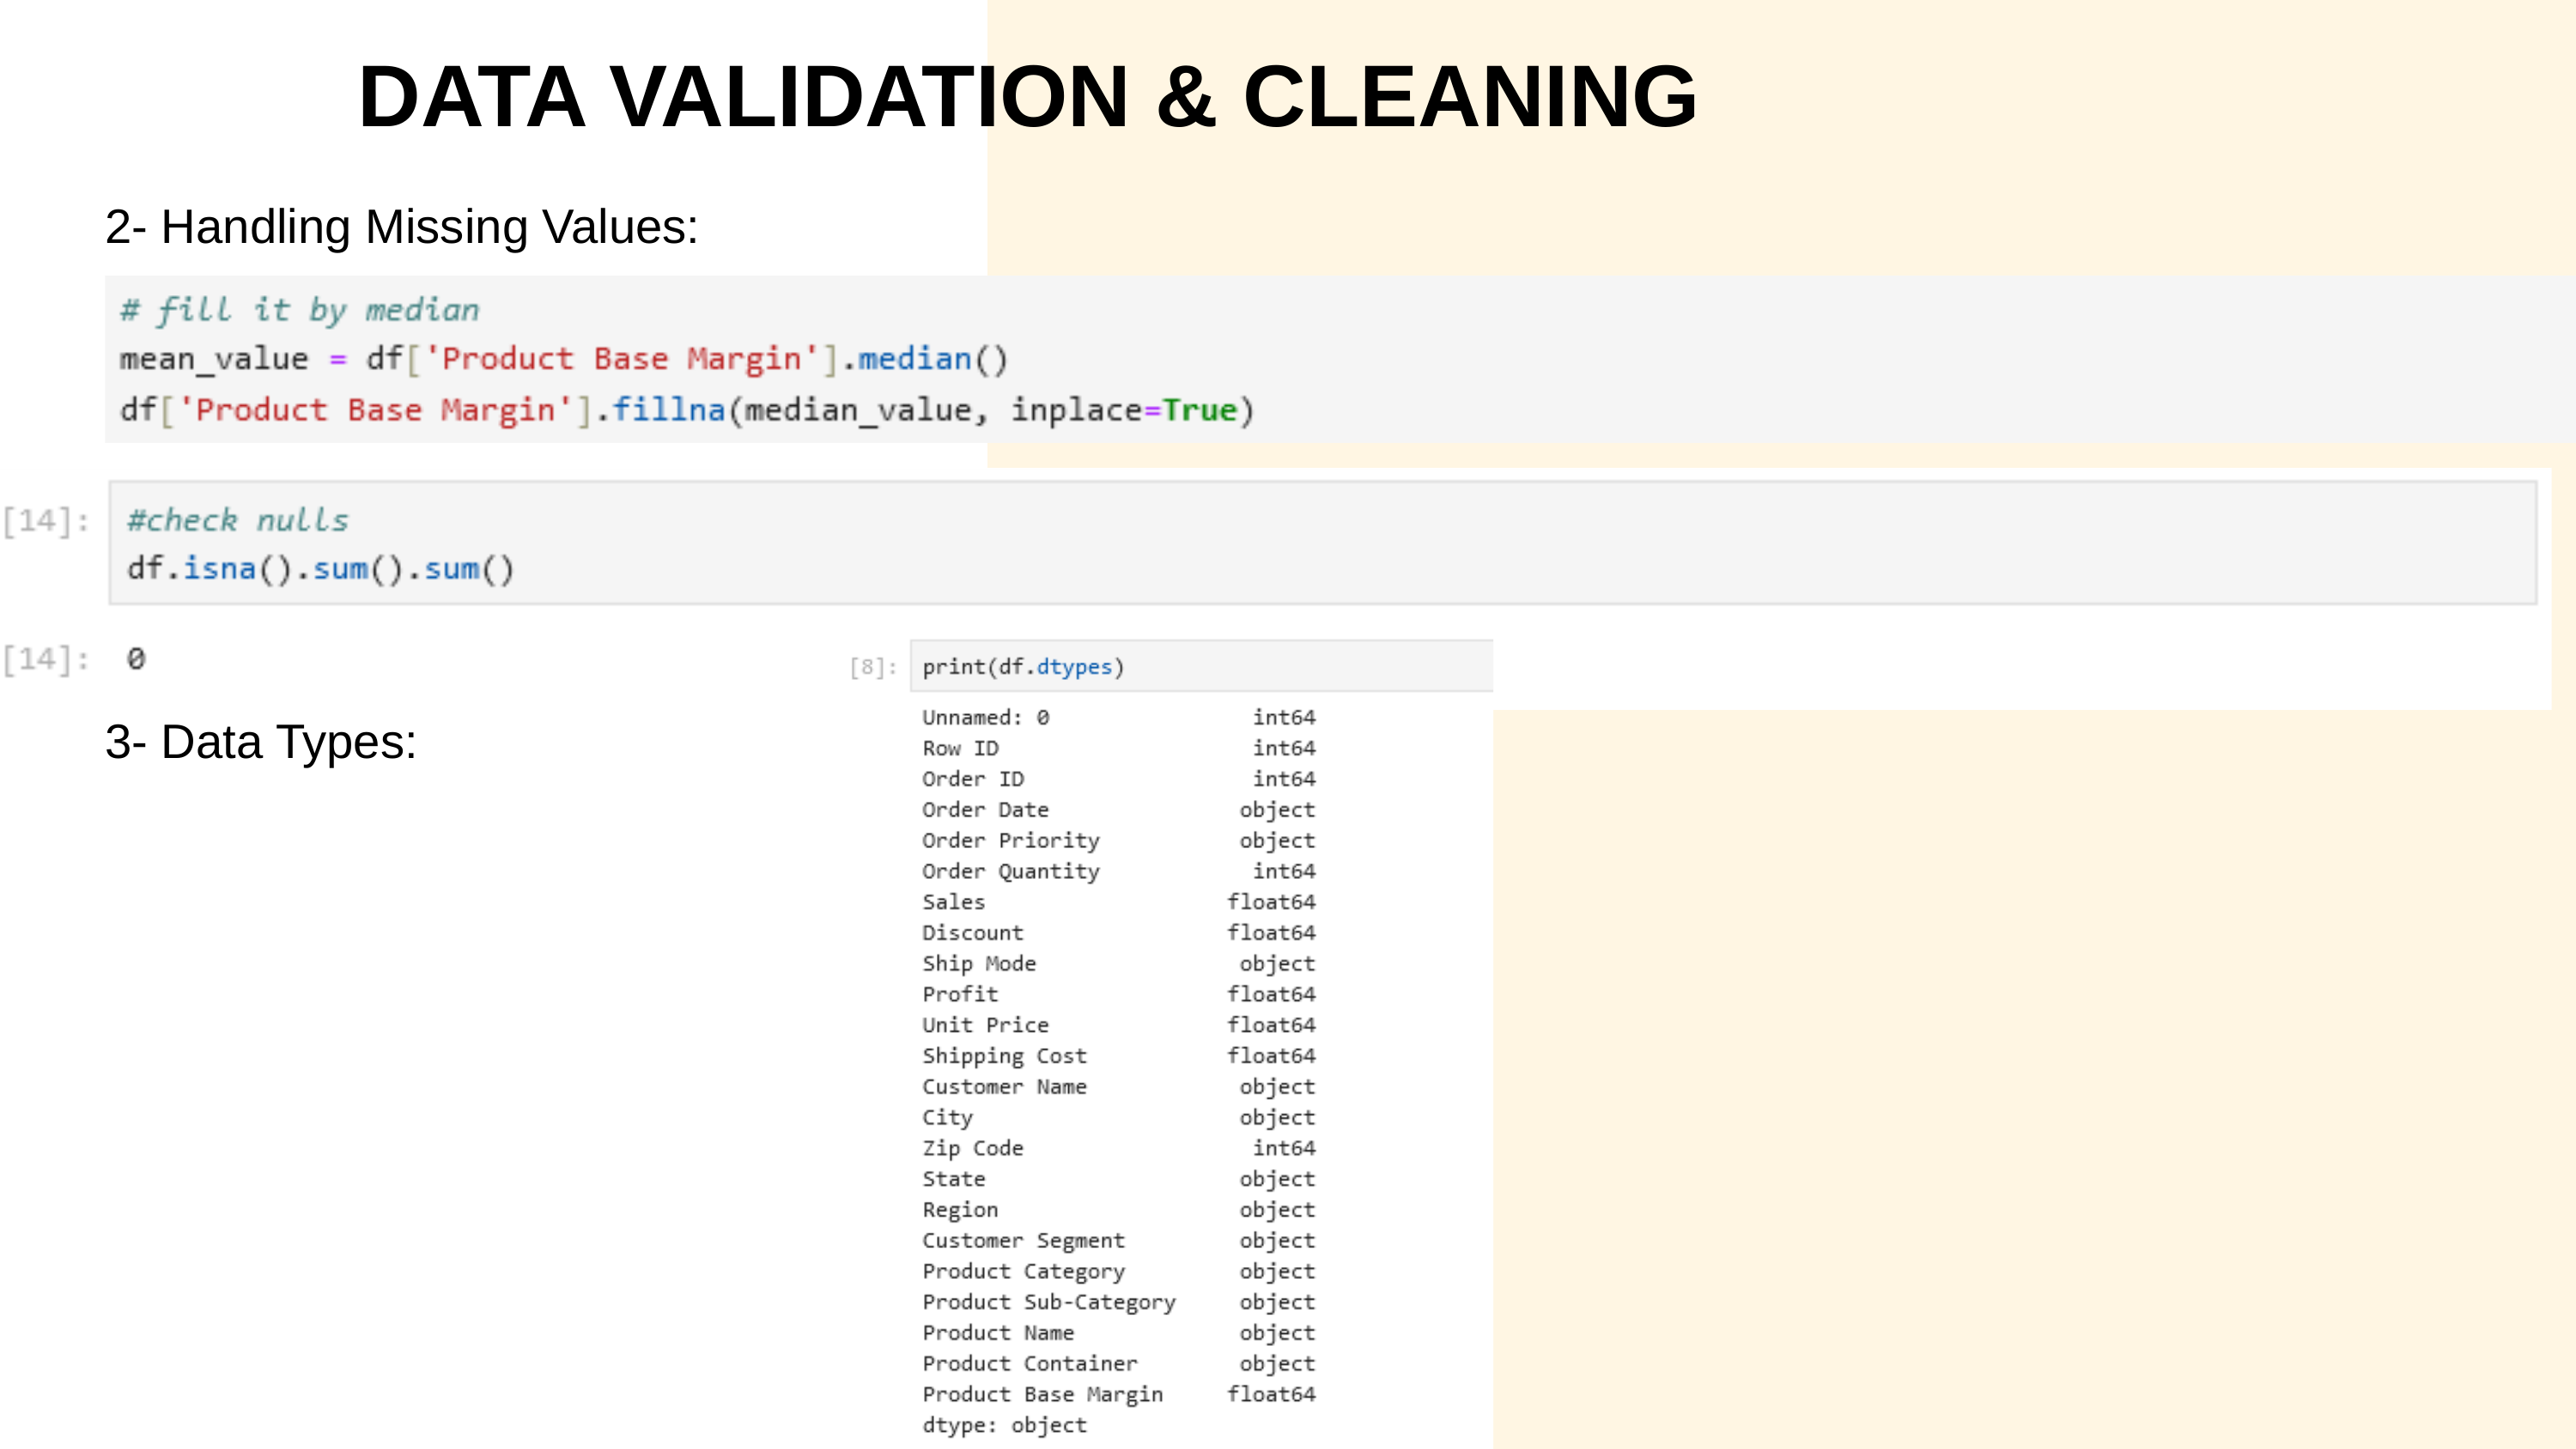

DATA VALIDATION & CLEANING
2- Handling Missing Values:

3- Data Types: